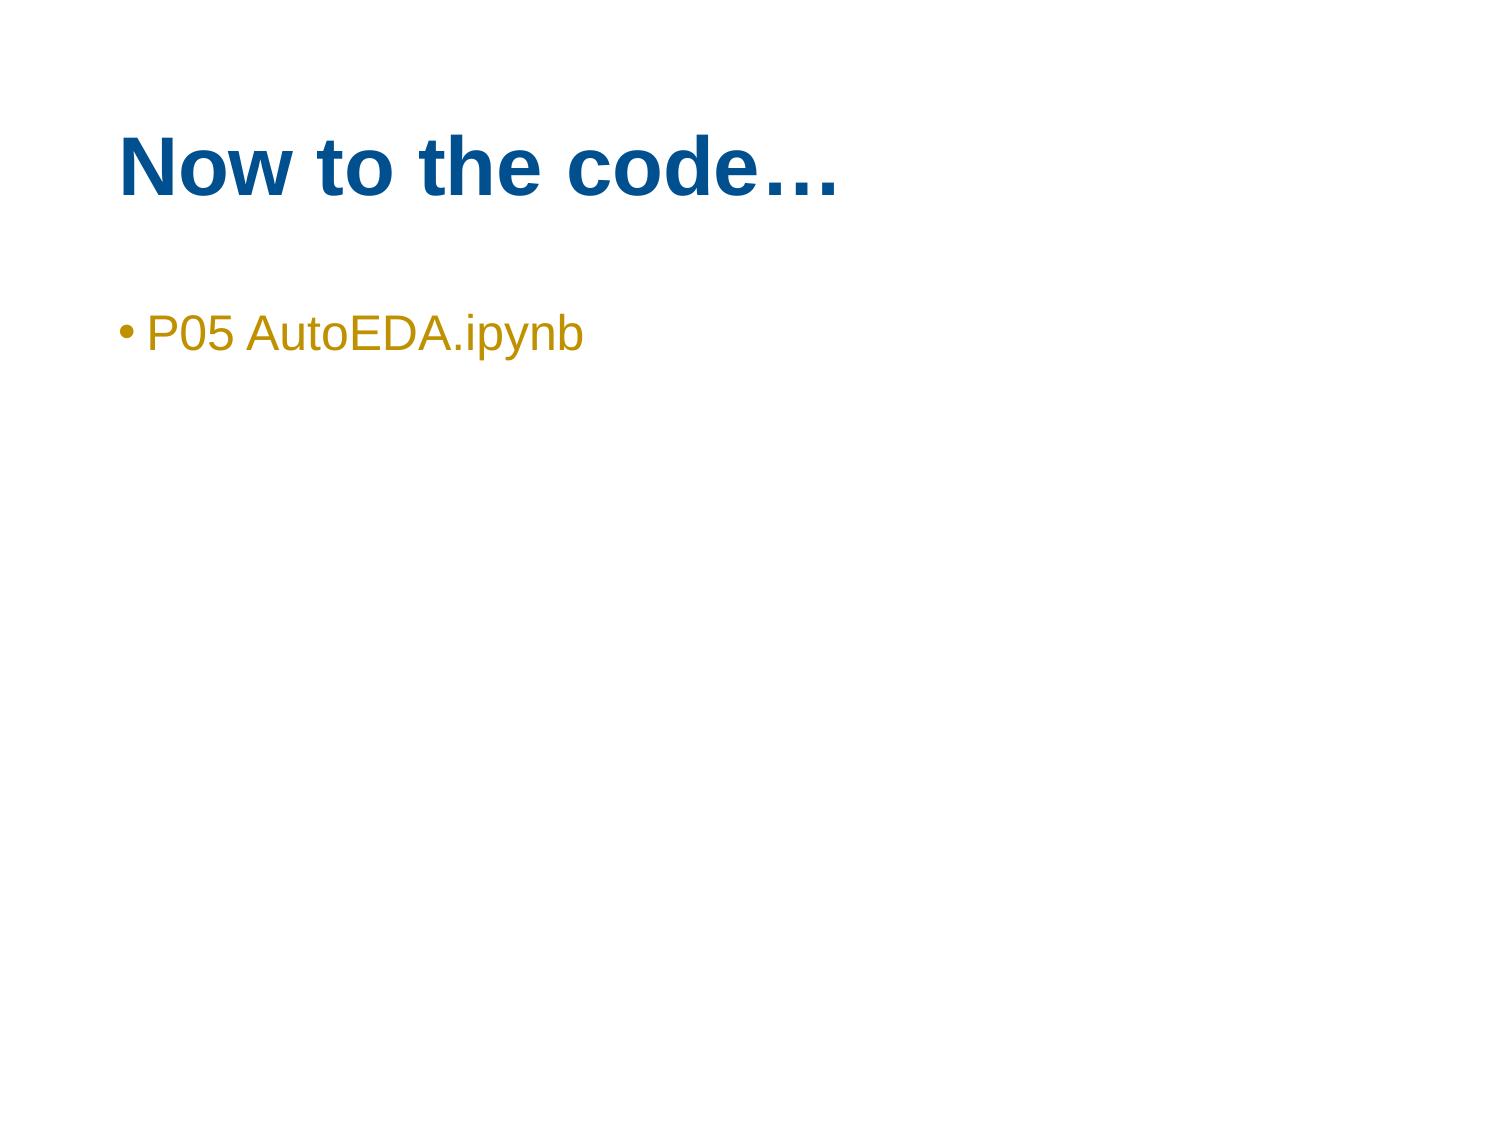

# Now to the code…
P05 AutoEDA.ipynb